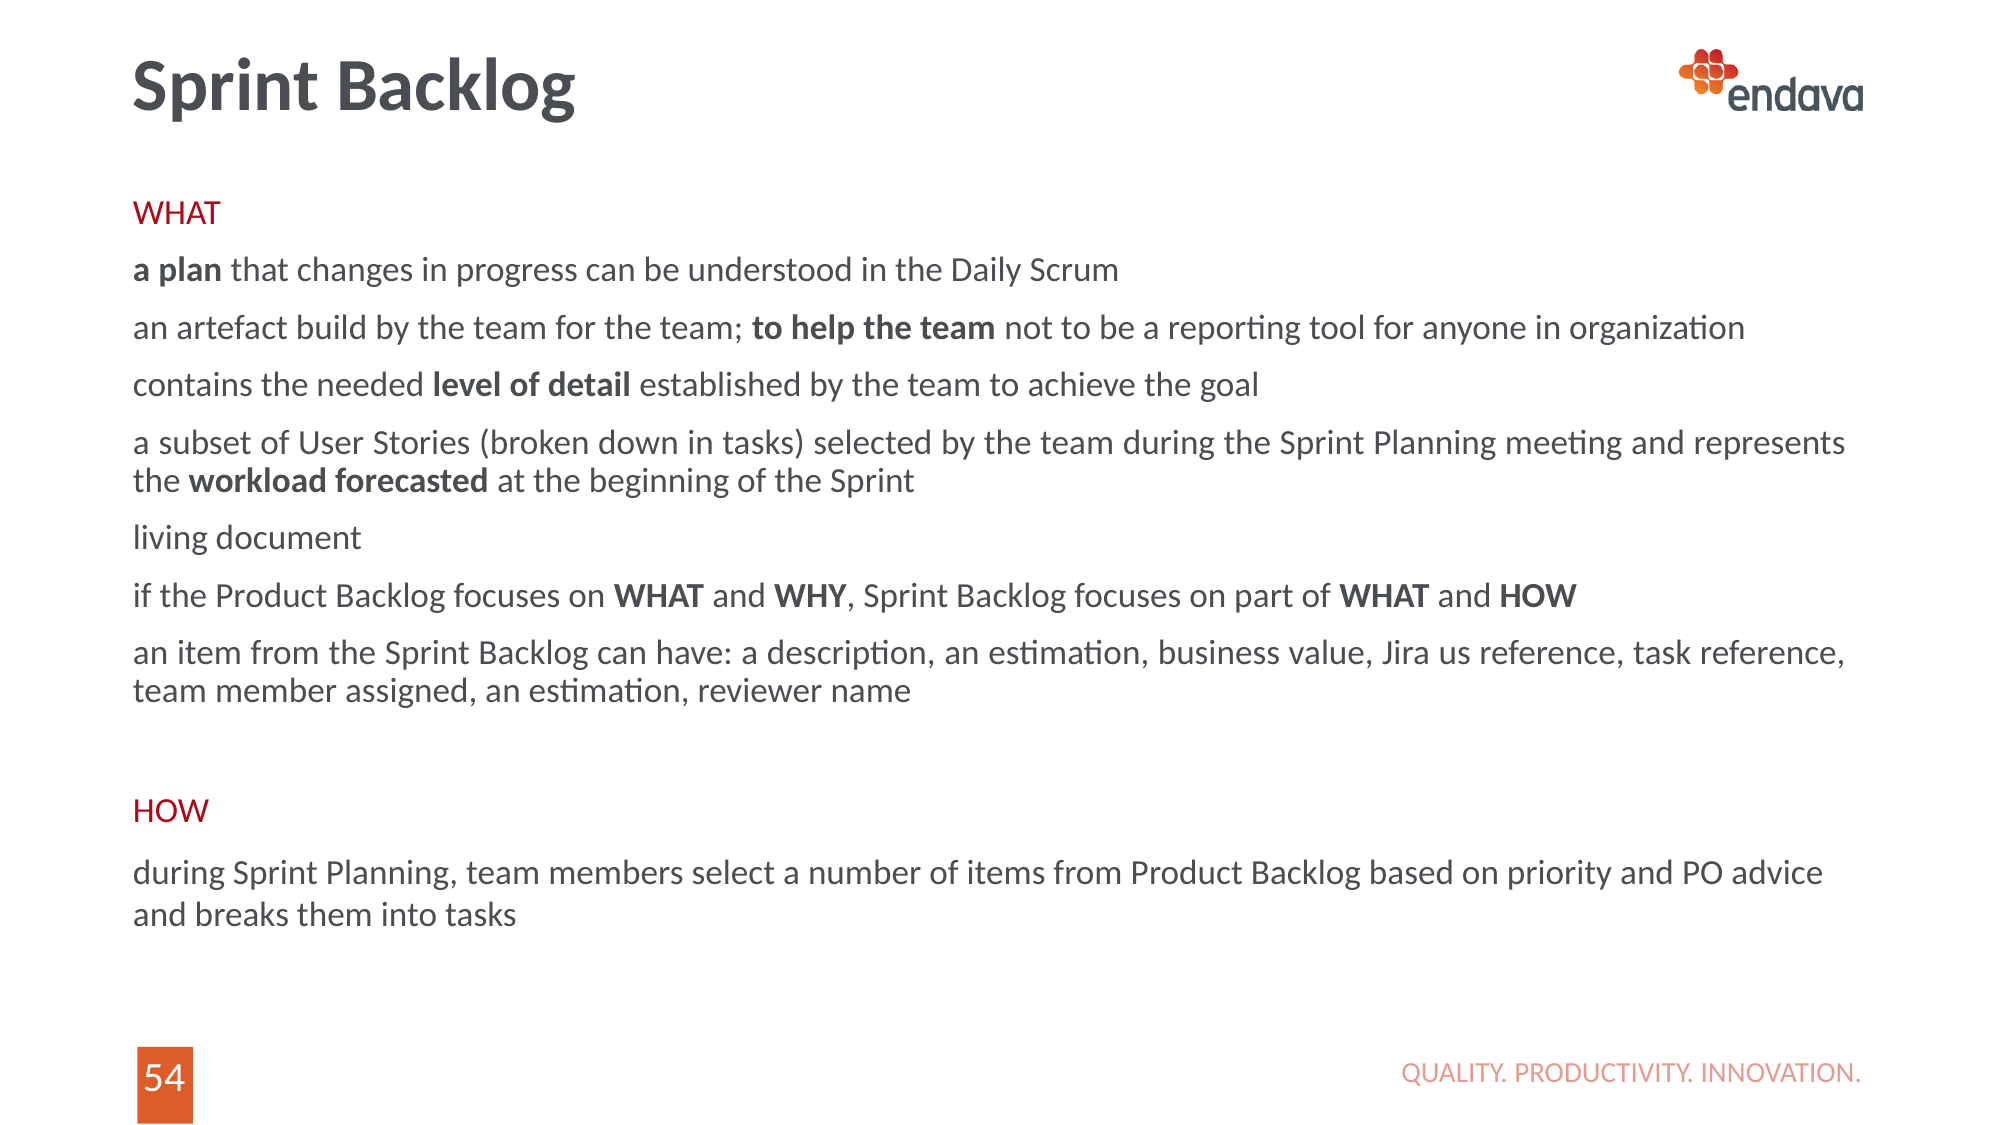

# Sprint Backlog
WHAT
a plan that changes in progress can be understood in the Daily Scrum
an artefact build by the team for the team; to help the team not to be a reporting tool for anyone in organization
contains the needed level of detail established by the team to achieve the goal
a subset of User Stories (broken down in tasks) selected by the team during the Sprint Planning meeting and represents the workload forecasted at the beginning of the Sprint
living document
if the Product Backlog focuses on WHAT and WHY, Sprint Backlog focuses on part of WHAT and HOW
an item from the Sprint Backlog can have: a description, an estimation, business value, Jira us reference, task reference, team member assigned, an estimation, reviewer name

HOW
during Sprint Planning, team members select a number of items from Product Backlog based on priority and PO advice and breaks them into tasks
QUALITY. PRODUCTIVITY. INNOVATION.